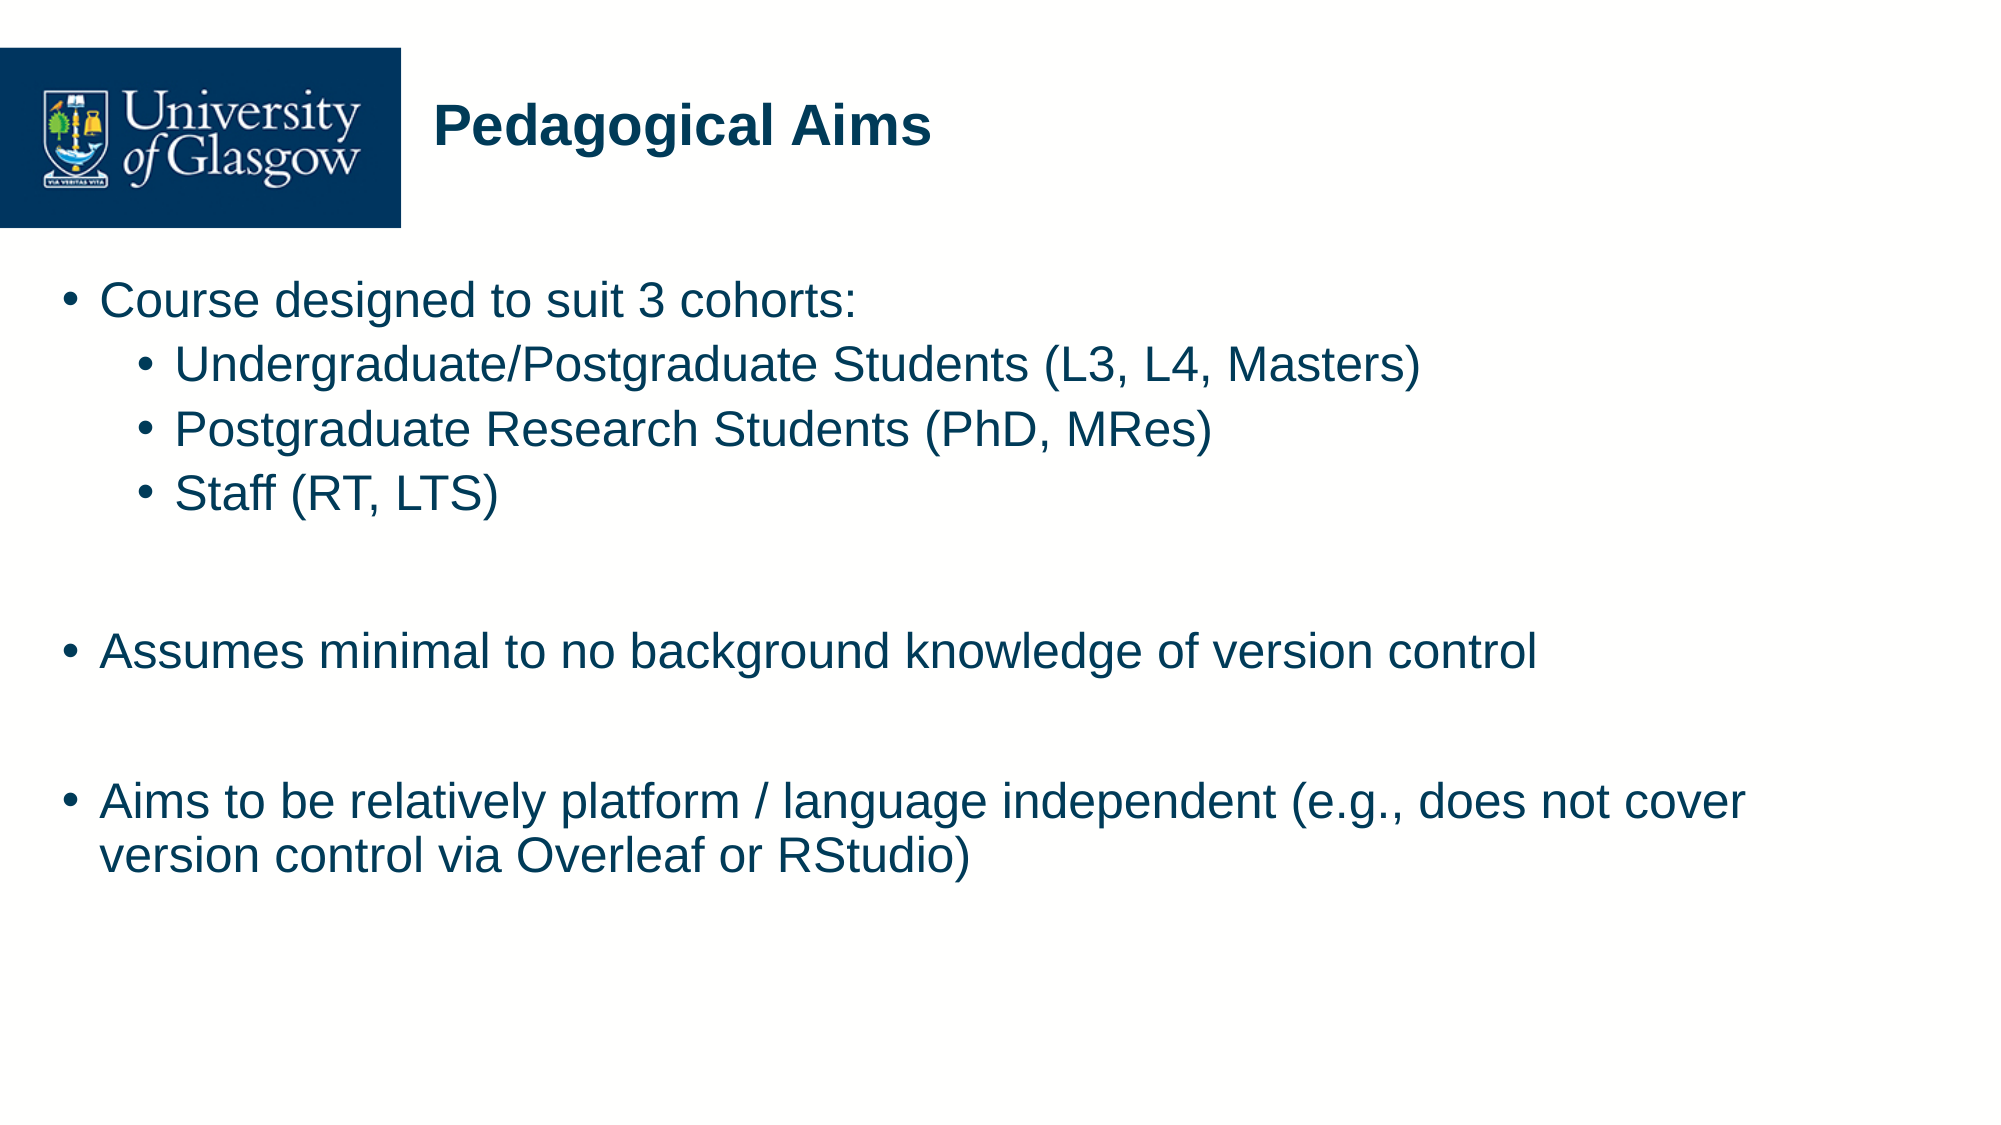

# Pedagogical Aims
Course designed to suit 3 cohorts:
Undergraduate/Postgraduate Students (L3, L4, Masters)
Postgraduate Research Students (PhD, MRes)
Staff (RT, LTS)

Assumes minimal to no background knowledge of version control

Aims to be relatively platform / language independent (e.g., does not cover version control via Overleaf or RStudio)